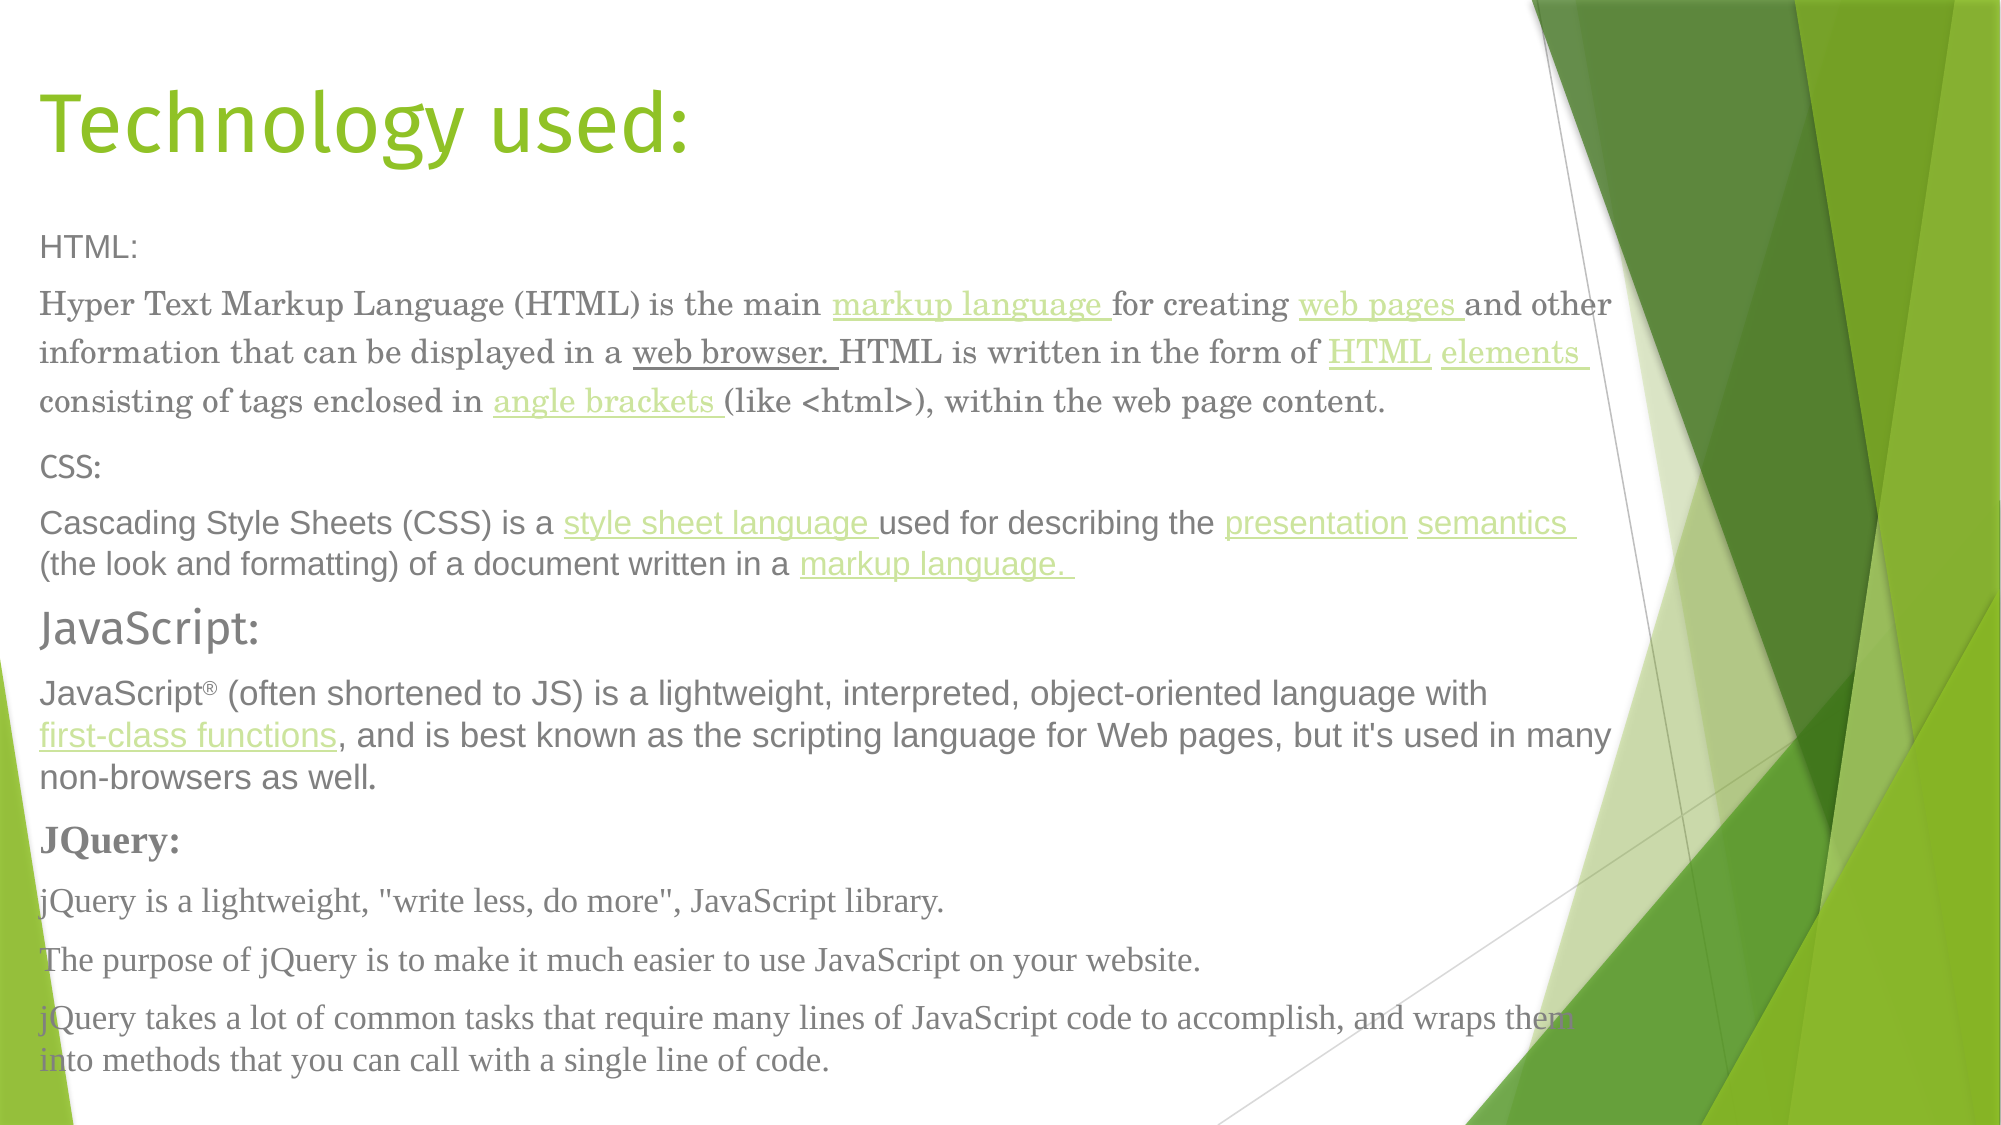

# Technology used:
HTML:
Hyper Text Markup Language (HTML) is the main markup language for creating web pages and other information that can be displayed in a web browser. HTML is written in the form of HTML elements consisting of tags enclosed in angle brackets (like <html>), within the web page content.
CSS:
Cascading Style Sheets (CSS) is a style sheet language used for describing the presentation semantics (the look and formatting) of a document written in a markup language.
JavaScript:
JavaScript® (often shortened to JS) is a lightweight, interpreted, object-oriented language with first-class functions, and is best known as the scripting language for Web pages, but it's used in many non-browsers as well.
JQuery:
jQuery is a lightweight, "write less, do more", JavaScript library.
The purpose of jQuery is to make it much easier to use JavaScript on your website.
jQuery takes a lot of common tasks that require many lines of JavaScript code to accomplish, and wraps them into methods that you can call with a single line of code.